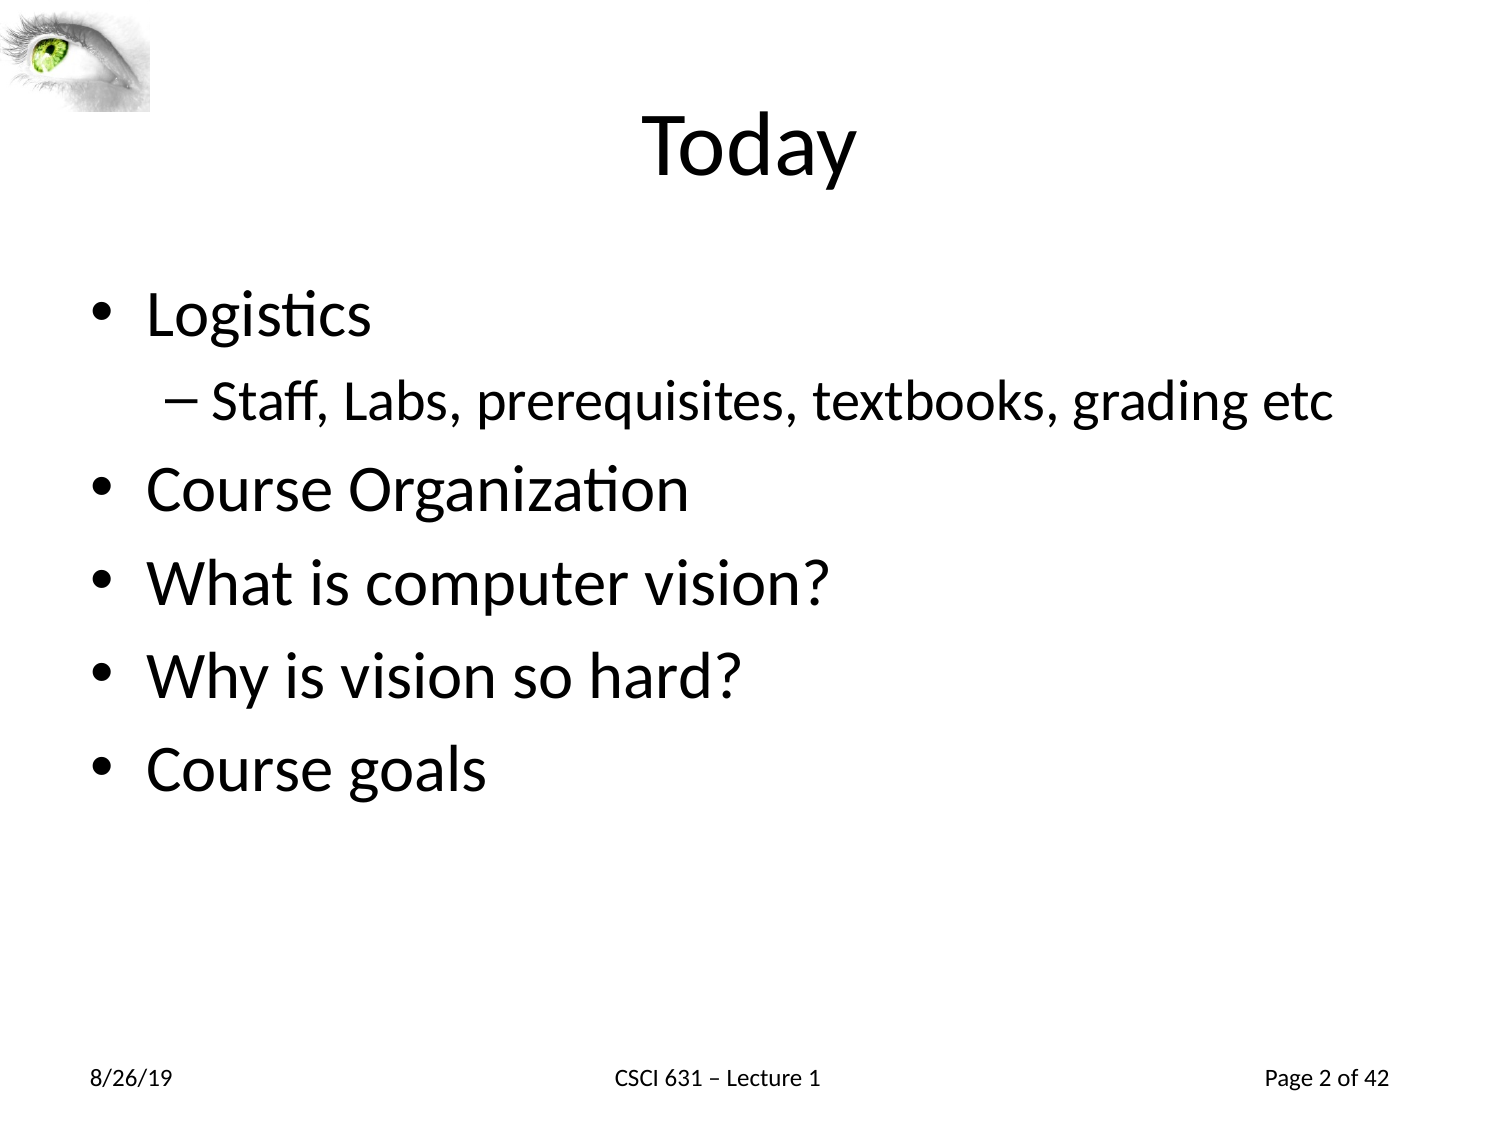

# Today
Logistics
Staff, Labs, prerequisites, textbooks, grading etc
Course Organization
What is computer vision?
Why is vision so hard?
Course goals